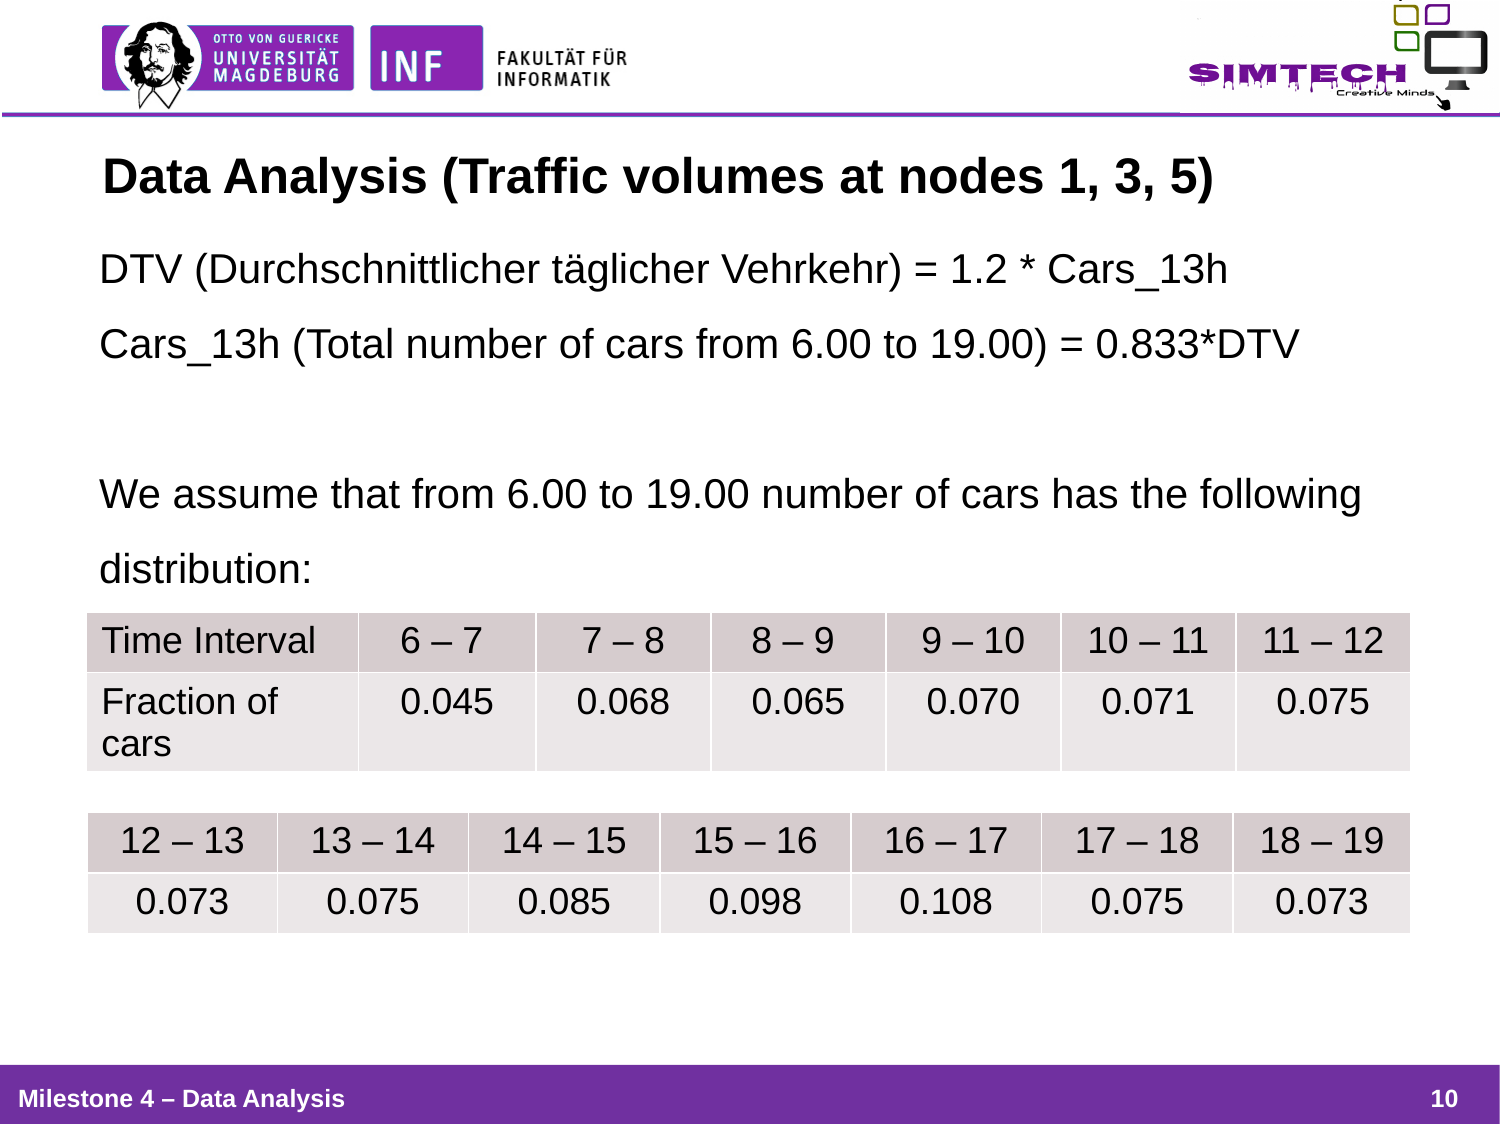

# Data Analysis (Traffic volumes at nodes 1, 3, 5)
DTV (Durchschnittlicher täglicher Vehrkehr) = 1.2 * Cars_13h
Cars_13h (Total number of cars from 6.00 to 19.00) = 0.833*DTV

We assume that from 6.00 to 19.00 number of cars has the following distribution:

| Time Interval | 6 – 7 | 7 – 8 | 8 – 9 | 9 – 10 | 10 – 11 | 11 – 12 |
| --- | --- | --- | --- | --- | --- | --- |
| Fraction of cars | 0.045 | 0.068 | 0.065 | 0.070 | 0.071 | 0.075 |
| 12 – 13 | 13 – 14 | 14 – 15 | 15 – 16 | 16 – 17 | 17 – 18 | 18 – 19 |
| --- | --- | --- | --- | --- | --- | --- |
| 0.073 | 0.075 | 0.085 | 0.098 | 0.108 | 0.075 | 0.073 |
Milestone 4 – Data Analysis